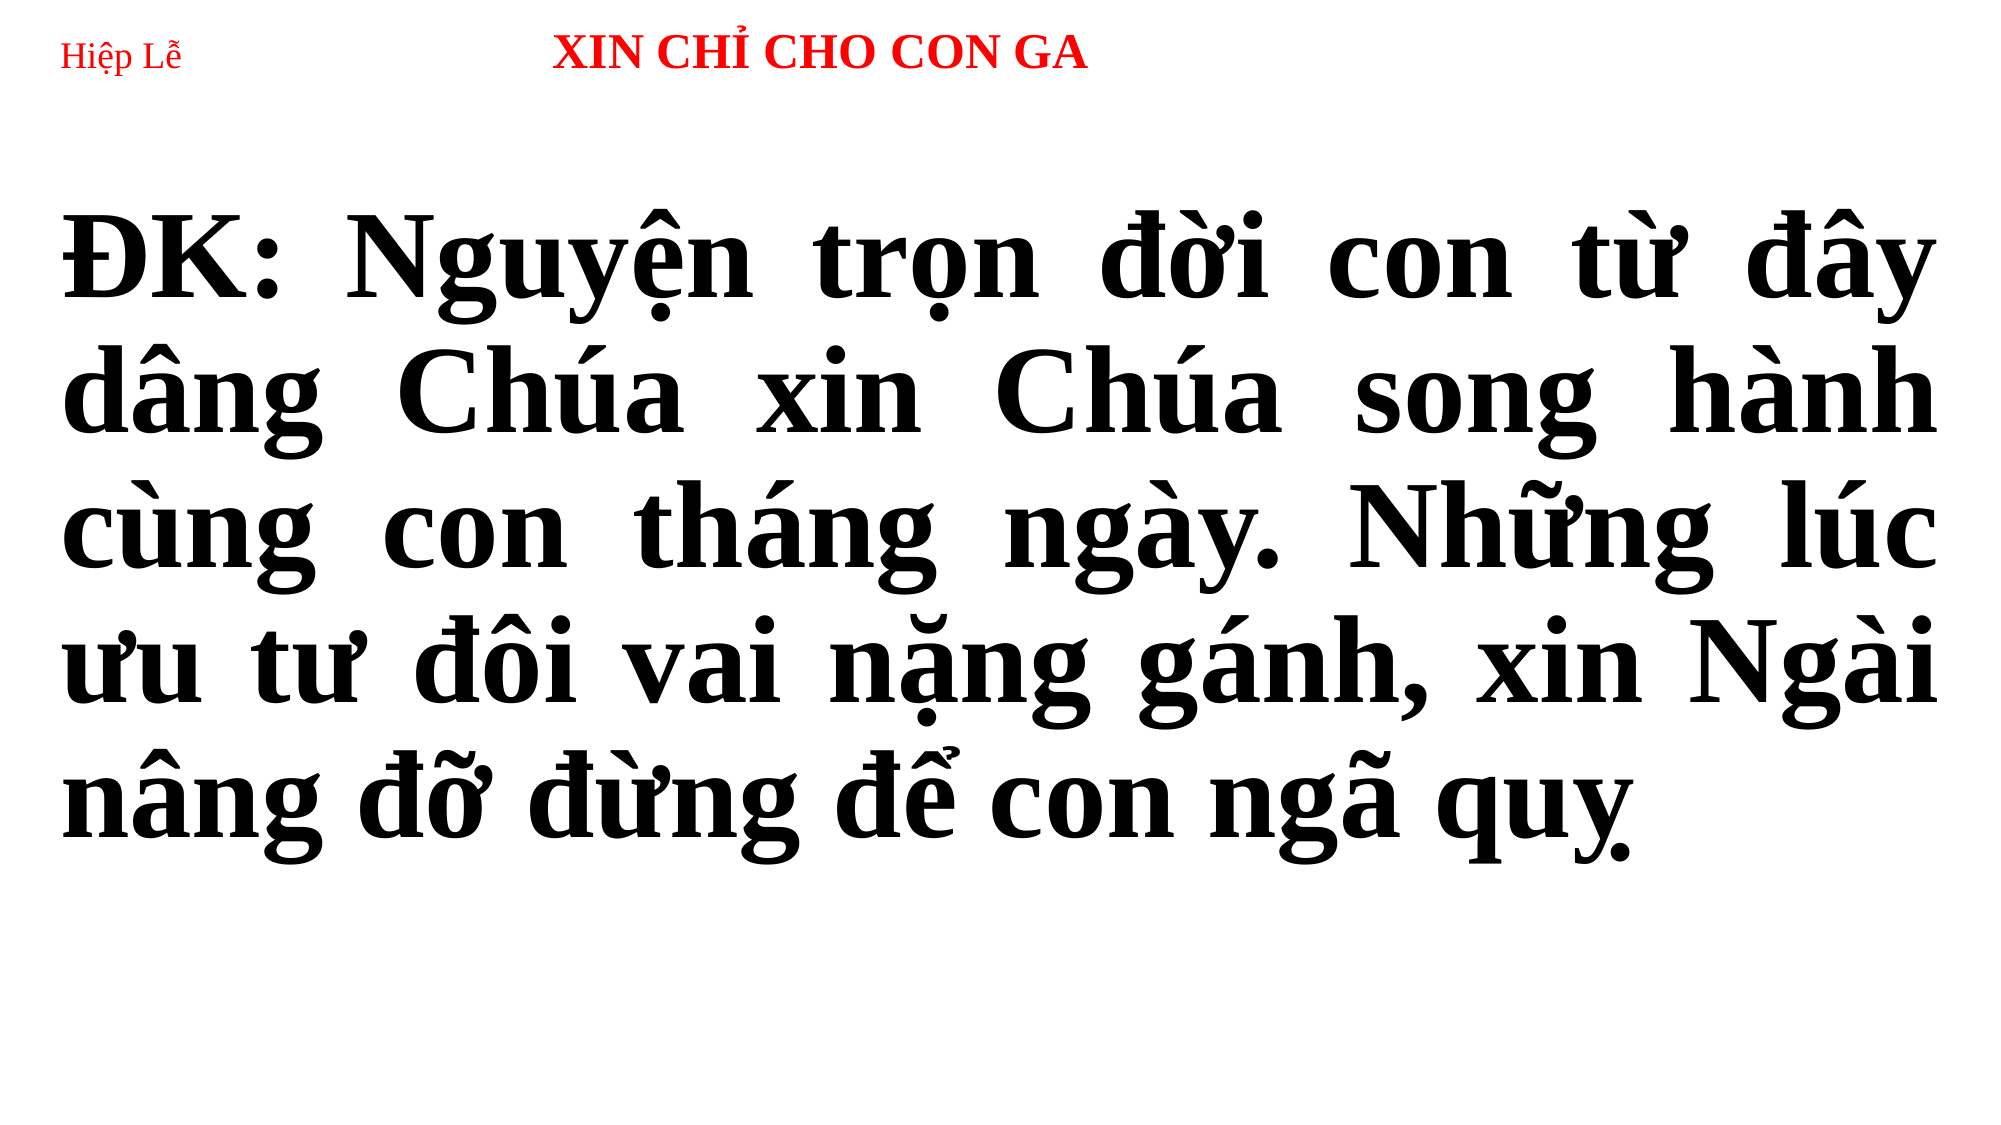

# Hiệp Lễ                                       XIN CHỈ CHO CON GA
ĐK: Nguyện trọn đời con từ đây dâng Chúa xin Chúa song hành cùng con tháng ngày. Những lúc ưu tư đôi vai nặng gánh, xin Ngài nâng đỡ đừng để con ngã quỵ